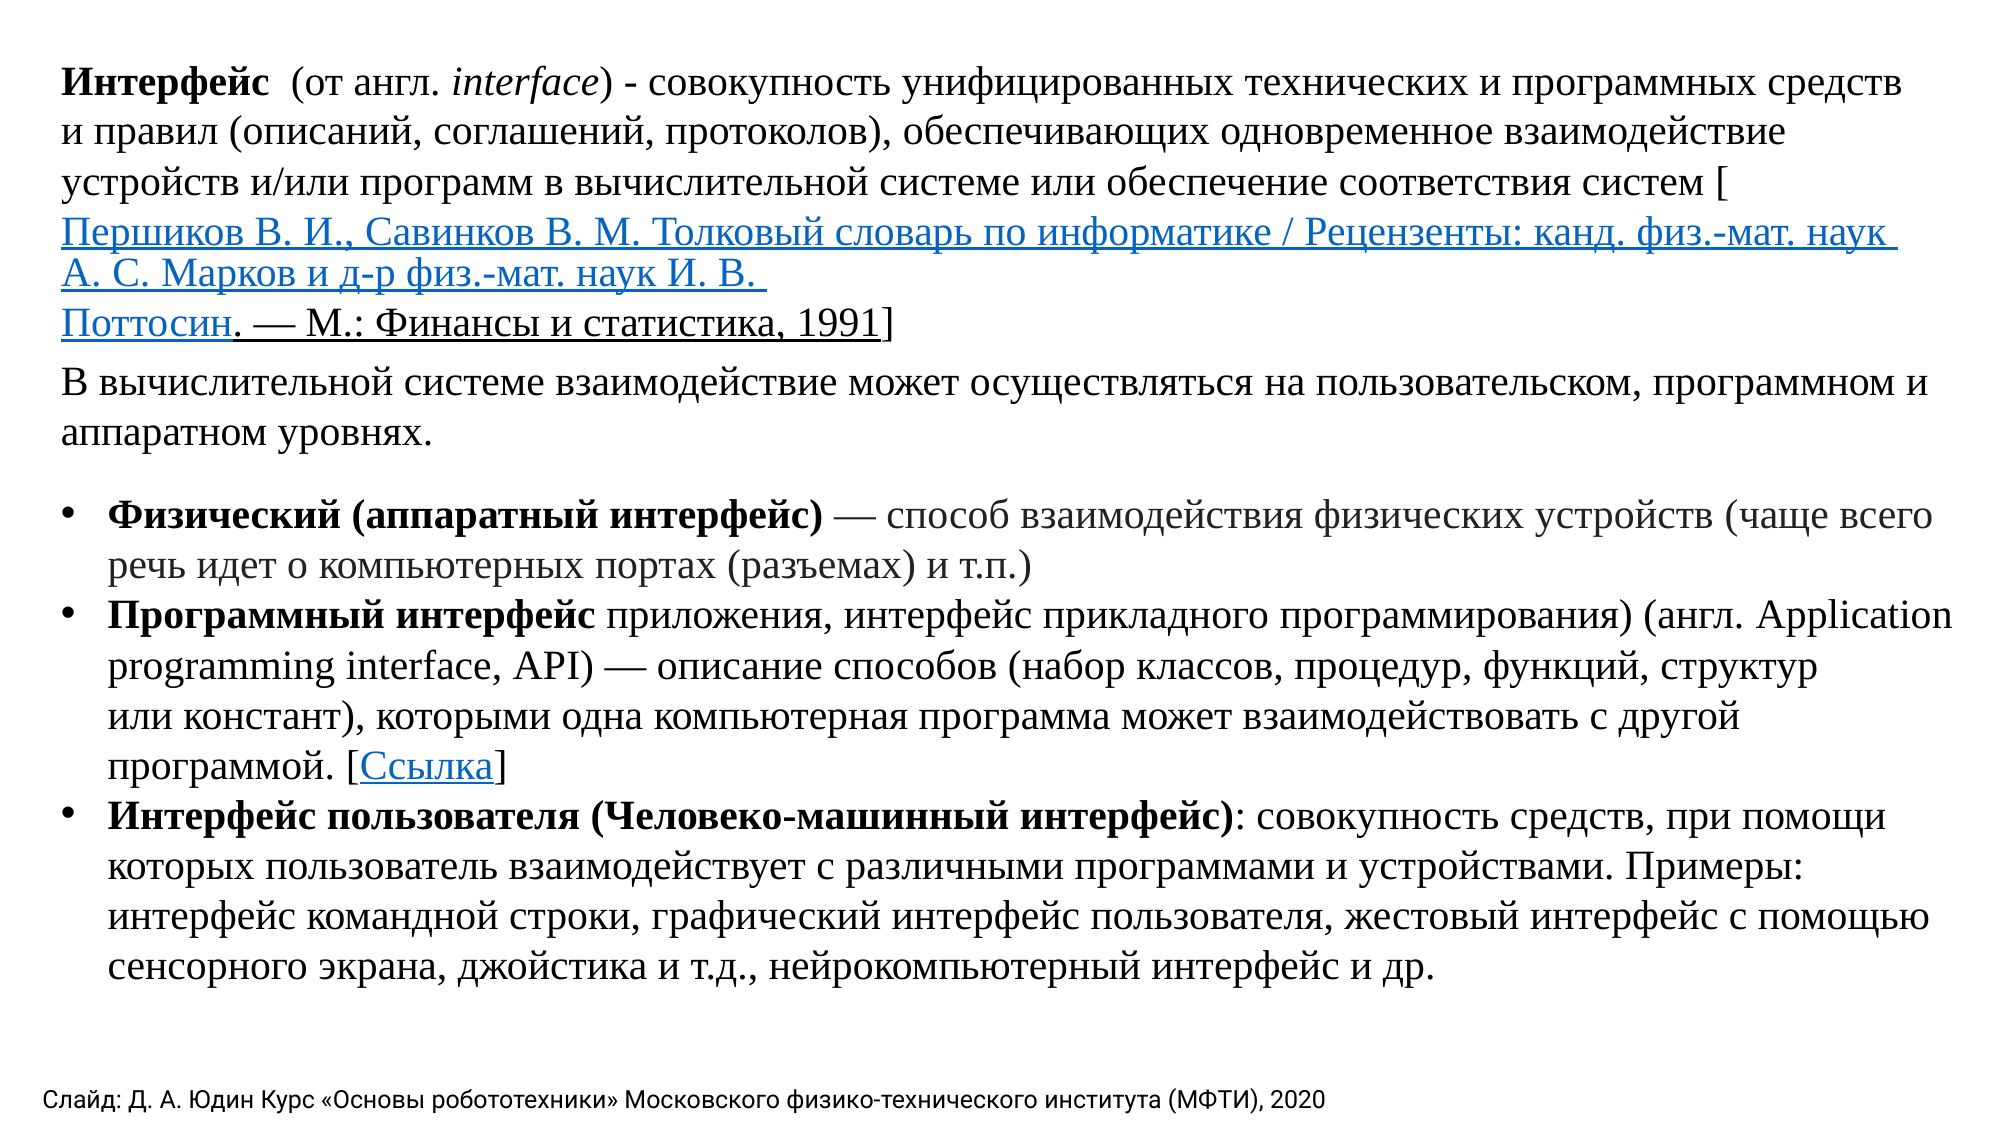

Интерфейс  (от англ. interface) - совокупность унифицированных технических и программных средств и правил (описаний, соглашений, протоколов), обеспечивающих одновременное взаимодействие устройств и/или программ в вычислительной системе или обеспечение соответствия систем [Першиков В. И., Савинков В. М. Толковый словарь по информатике / Рецензенты: канд. физ.-мат. наук А. С. Марков и д-р физ.-мат. наук И. В. Поттосин. — М.: Финансы и статистика, 1991]
В вычислительной системе взаимодействие может осуществляться на пользовательском, программном и аппаратном уровнях.
Физический (аппаратный интерфейс) — способ взаимодействия физических устройств (чаще всего речь идет о компьютерных портах (разъемах) и т.п.)
Программный интерфейс приложения, интерфейс прикладного программирования) (англ. Application programming interface, API) — описание способов (набор классов, процедур, функций, структур или констант), которыми одна компьютерная программа может взаимодействовать с другой программой. [Ссылка]
Интерфейс пользователя (Человеко-машинный интерфейс): совокупность средств, при помощи которых пользователь взаимодействует с различными программами и устройствами. Примеры: интерфейс командной строки, графический интерфейс пользователя, жестовый интерфейс с помощью сенсорного экрана, джойстика и т.д., нейрокомпьютерный интерфейс и др.
Слайд: Д. А. Юдин Курс «Основы робототехники» Московского физико-технического института (МФТИ), 2020